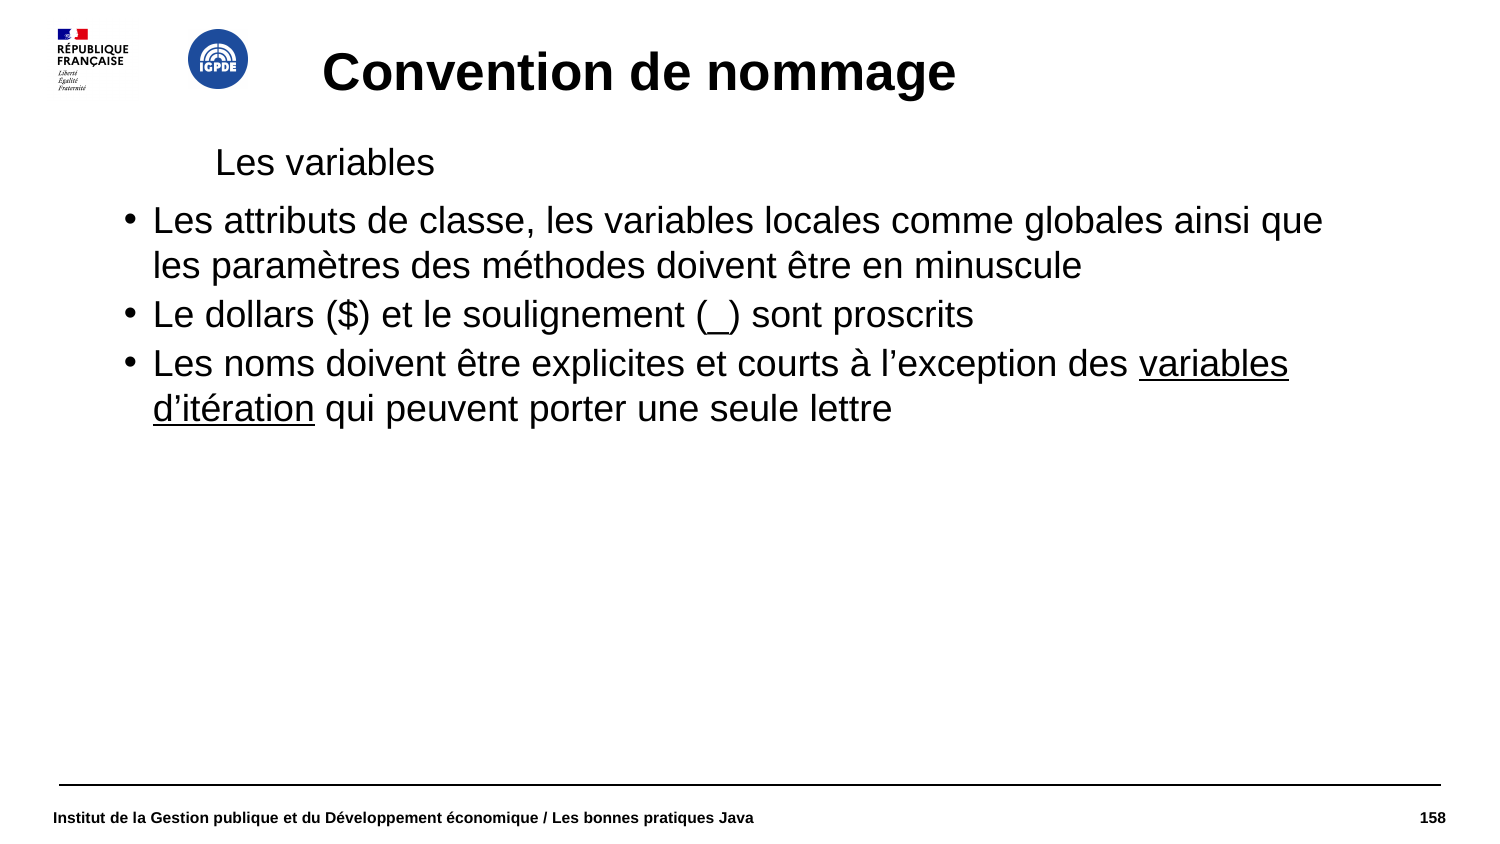

# Convention de nommage
	Les variables
Les attributs de classe, les variables locales comme globales ainsi que les paramètres des méthodes doivent être en minuscule
Le dollars ($) et le soulignement (_) sont proscrits
Les noms doivent être explicites et courts à l’exception des variables d’itération qui peuvent porter une seule lettre

Institut de la Gestion publique et du Développement économique / Les bonnes pratiques Java
158